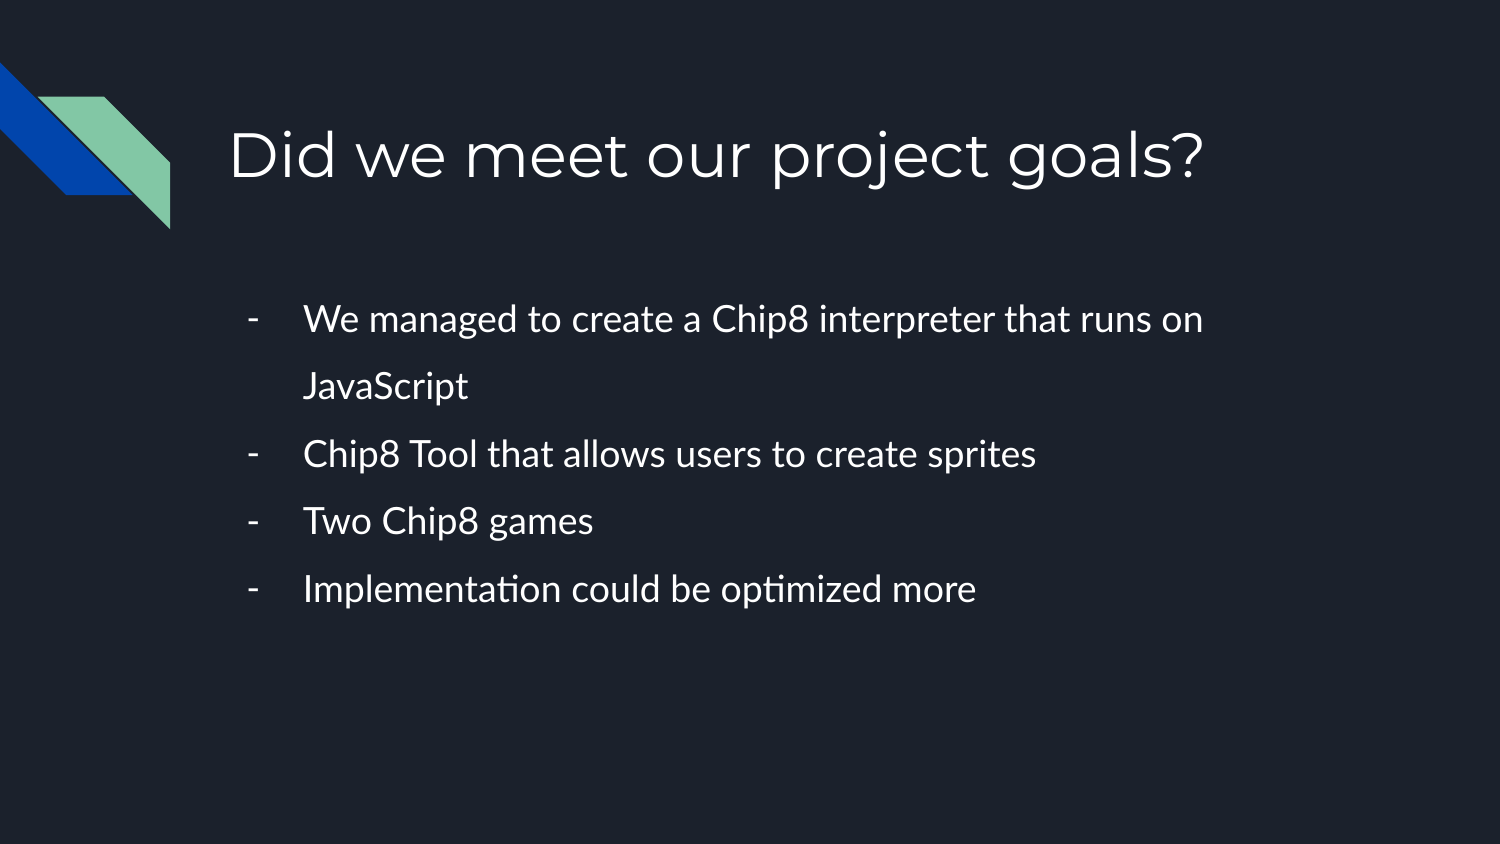

# Did we meet our project goals?
We managed to create a Chip8 interpreter that runs on JavaScript
Chip8 Tool that allows users to create sprites
Two Chip8 games
Implementation could be optimized more